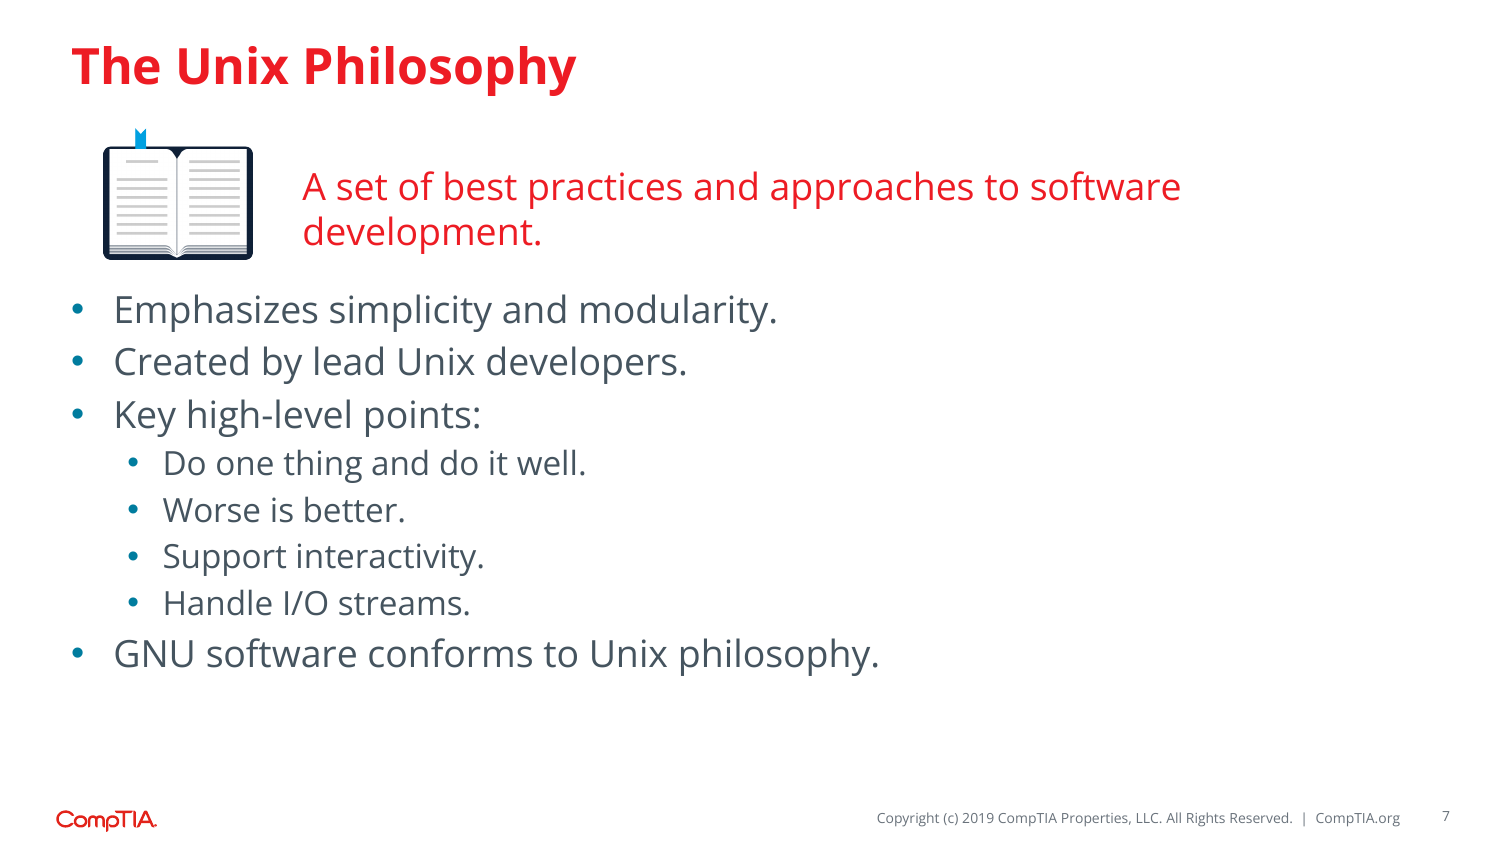

# The Unix Philosophy
A set of best practices and approaches to software development.
Emphasizes simplicity and modularity.
Created by lead Unix developers.
Key high-level points:
Do one thing and do it well.
Worse is better.
Support interactivity.
Handle I/O streams.
GNU software conforms to Unix philosophy.
7